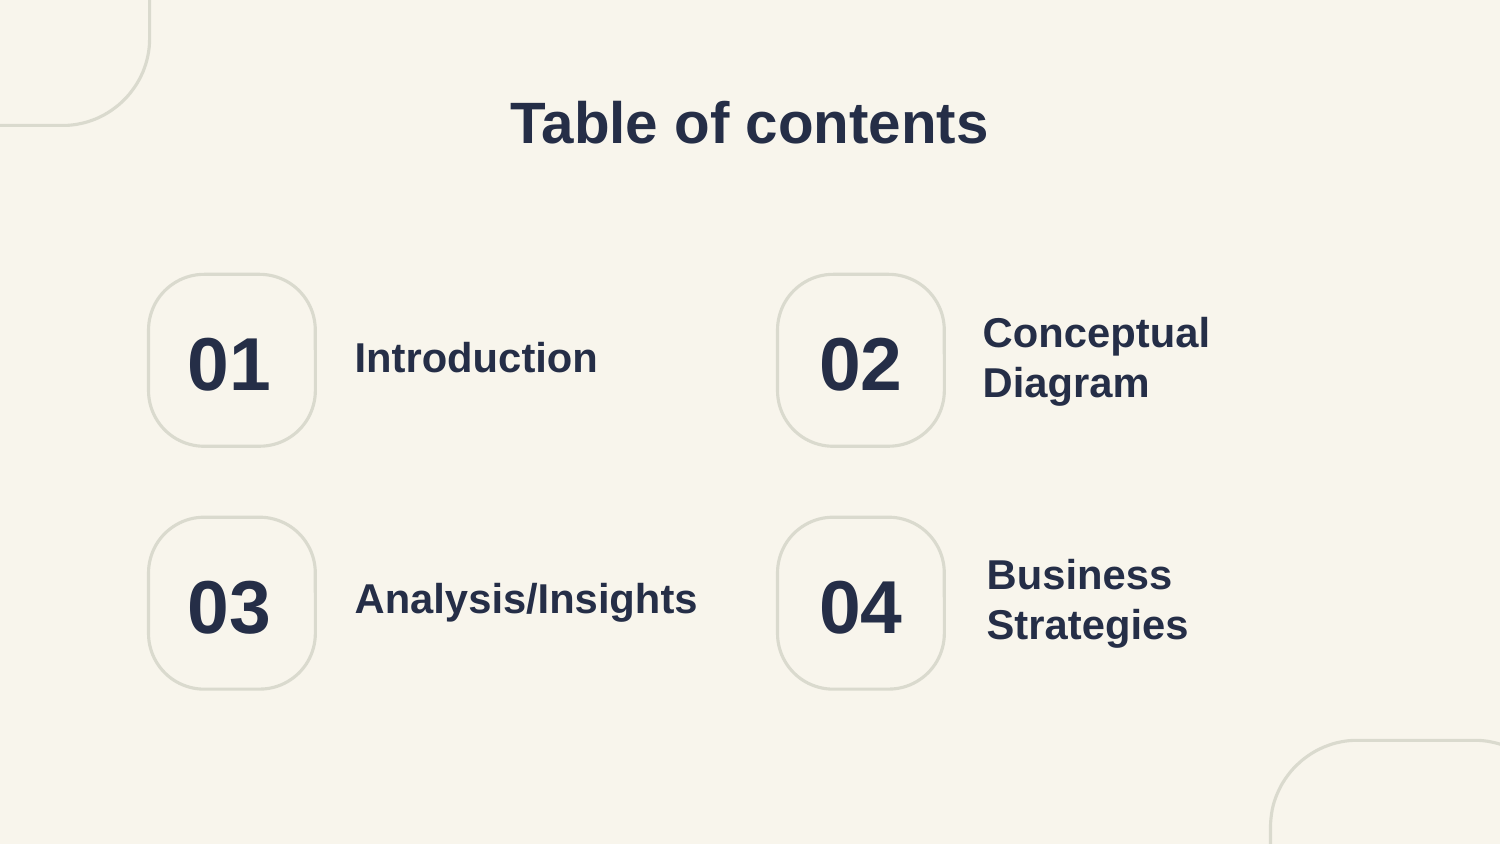

# Table of contents

01
02
Introduction
Conceptual Diagram
03

04

Analysis/Insights
Business Strategies